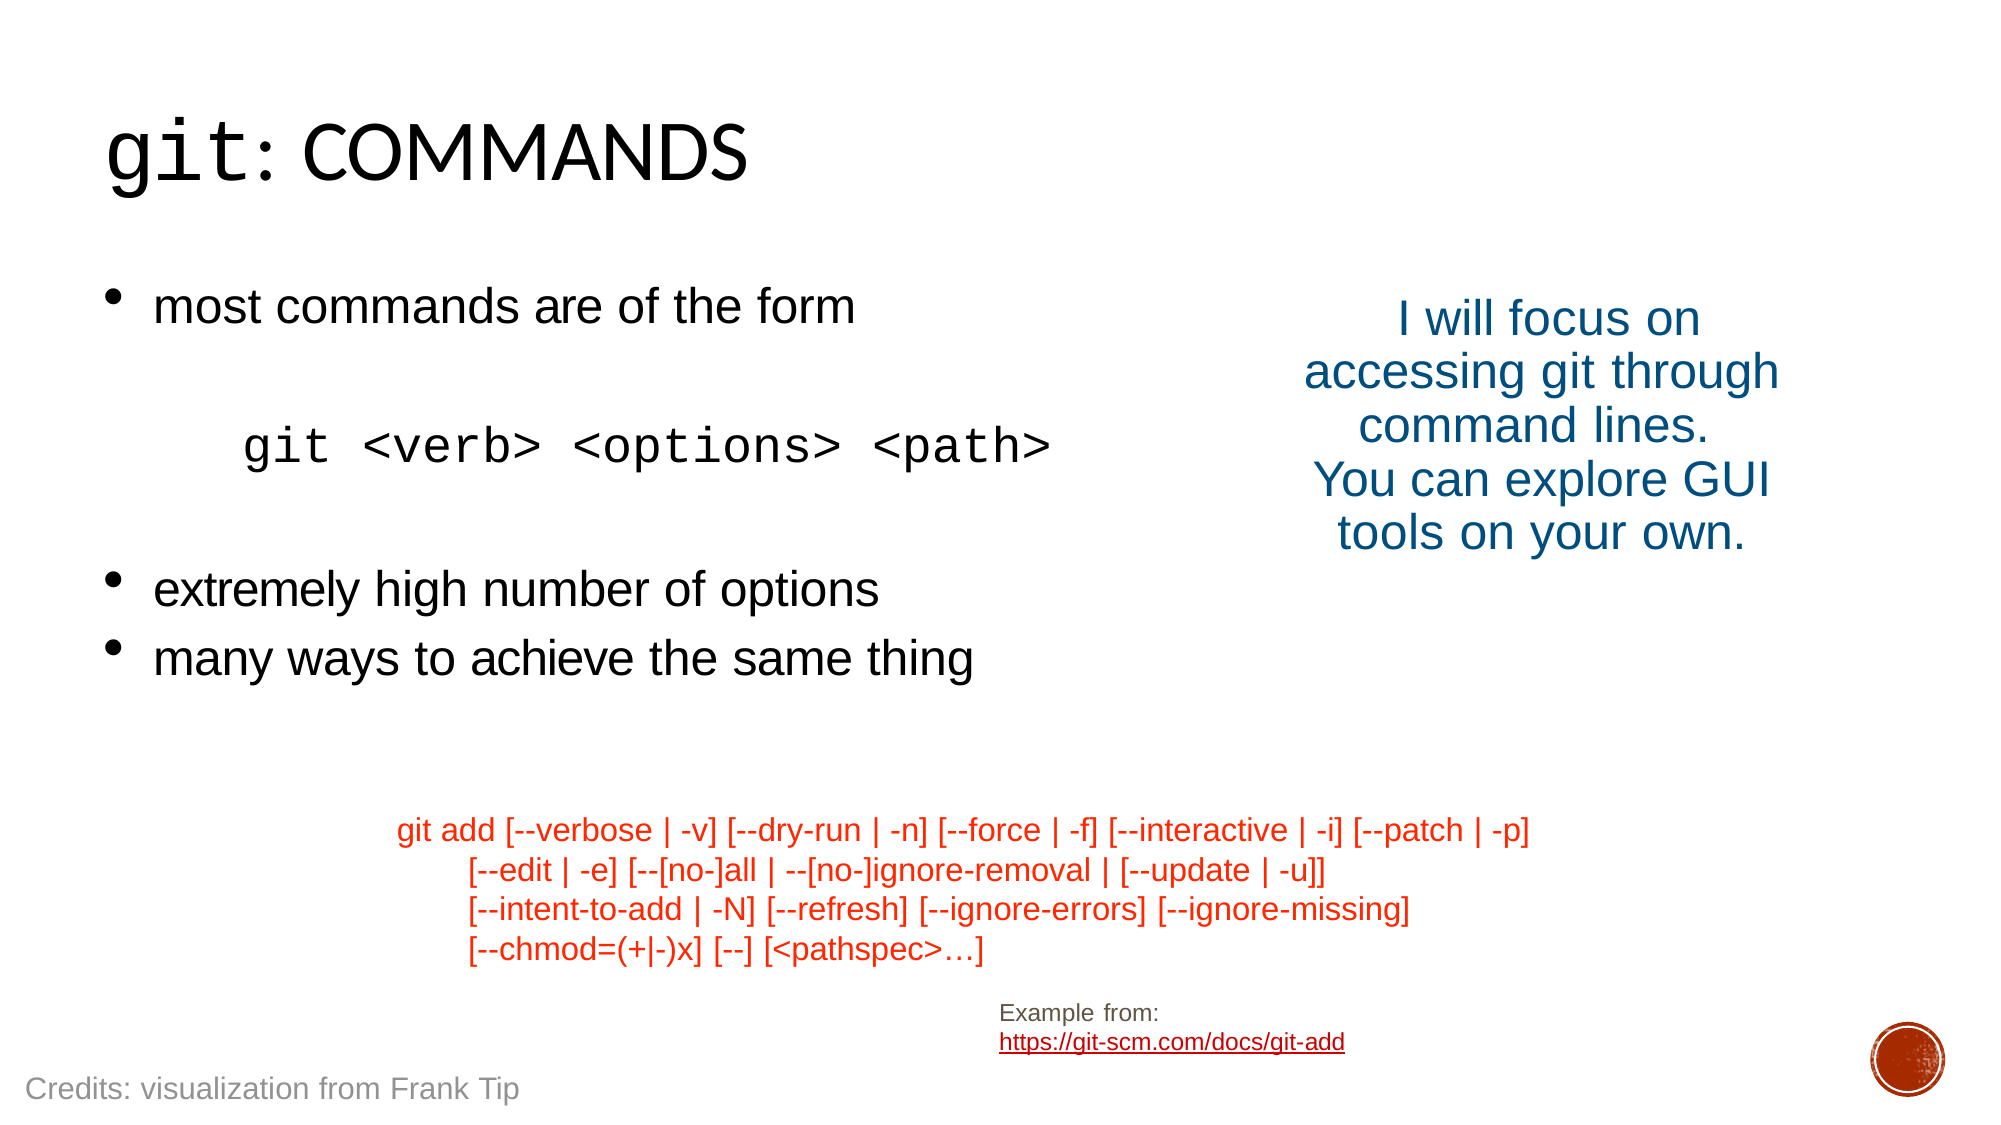

git: Commands
most commands are of the form
# I will focus on accessing git through command lines. You can explore GUI tools on your own.
git <verb> <options> <path>

extremely high number of options
many ways to achieve the same thing
git add [--verbose | -v] [--dry-run | -n] [--force | -f] [--interactive | -i] [--patch | -p]
[--edit | -e] [--[no-]all | --[no-]ignore-removal | [--update | -u]]
[--intent-to-add | -N] [--refresh] [--ignore-errors] [--ignore-missing] [--chmod=(+|-)x] [--] [<pathspec>…]
Example from: https://git-scm.com/docs/git-add
Credits: visualization from Frank Tip
13